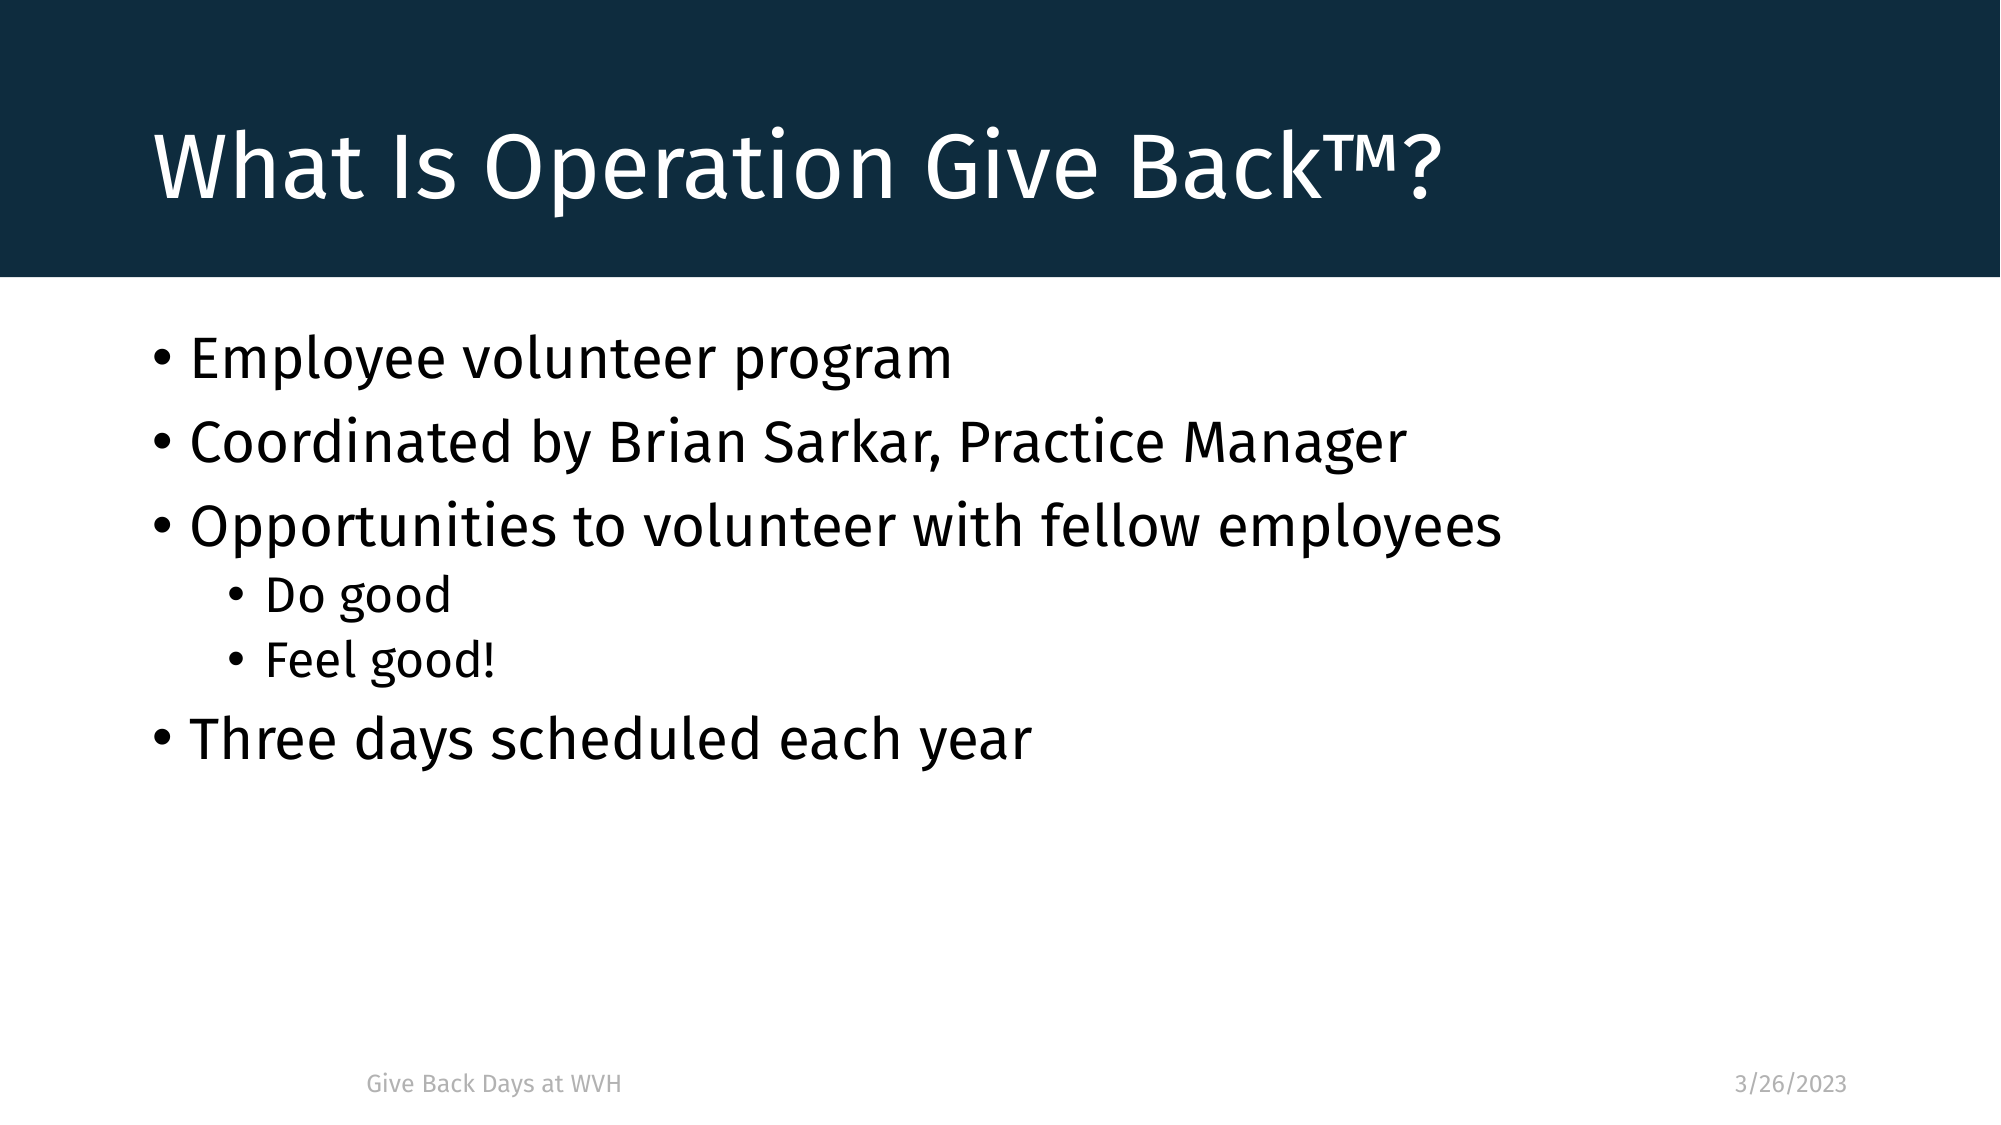

# What Is Operation Give Back™?
Employee volunteer program
Coordinated by Brian Sarkar, Practice Manager
Opportunities to volunteer with fellow employees
Do good
Feel good!
Three days scheduled each year
Give Back Days at WVH
3/26/2023